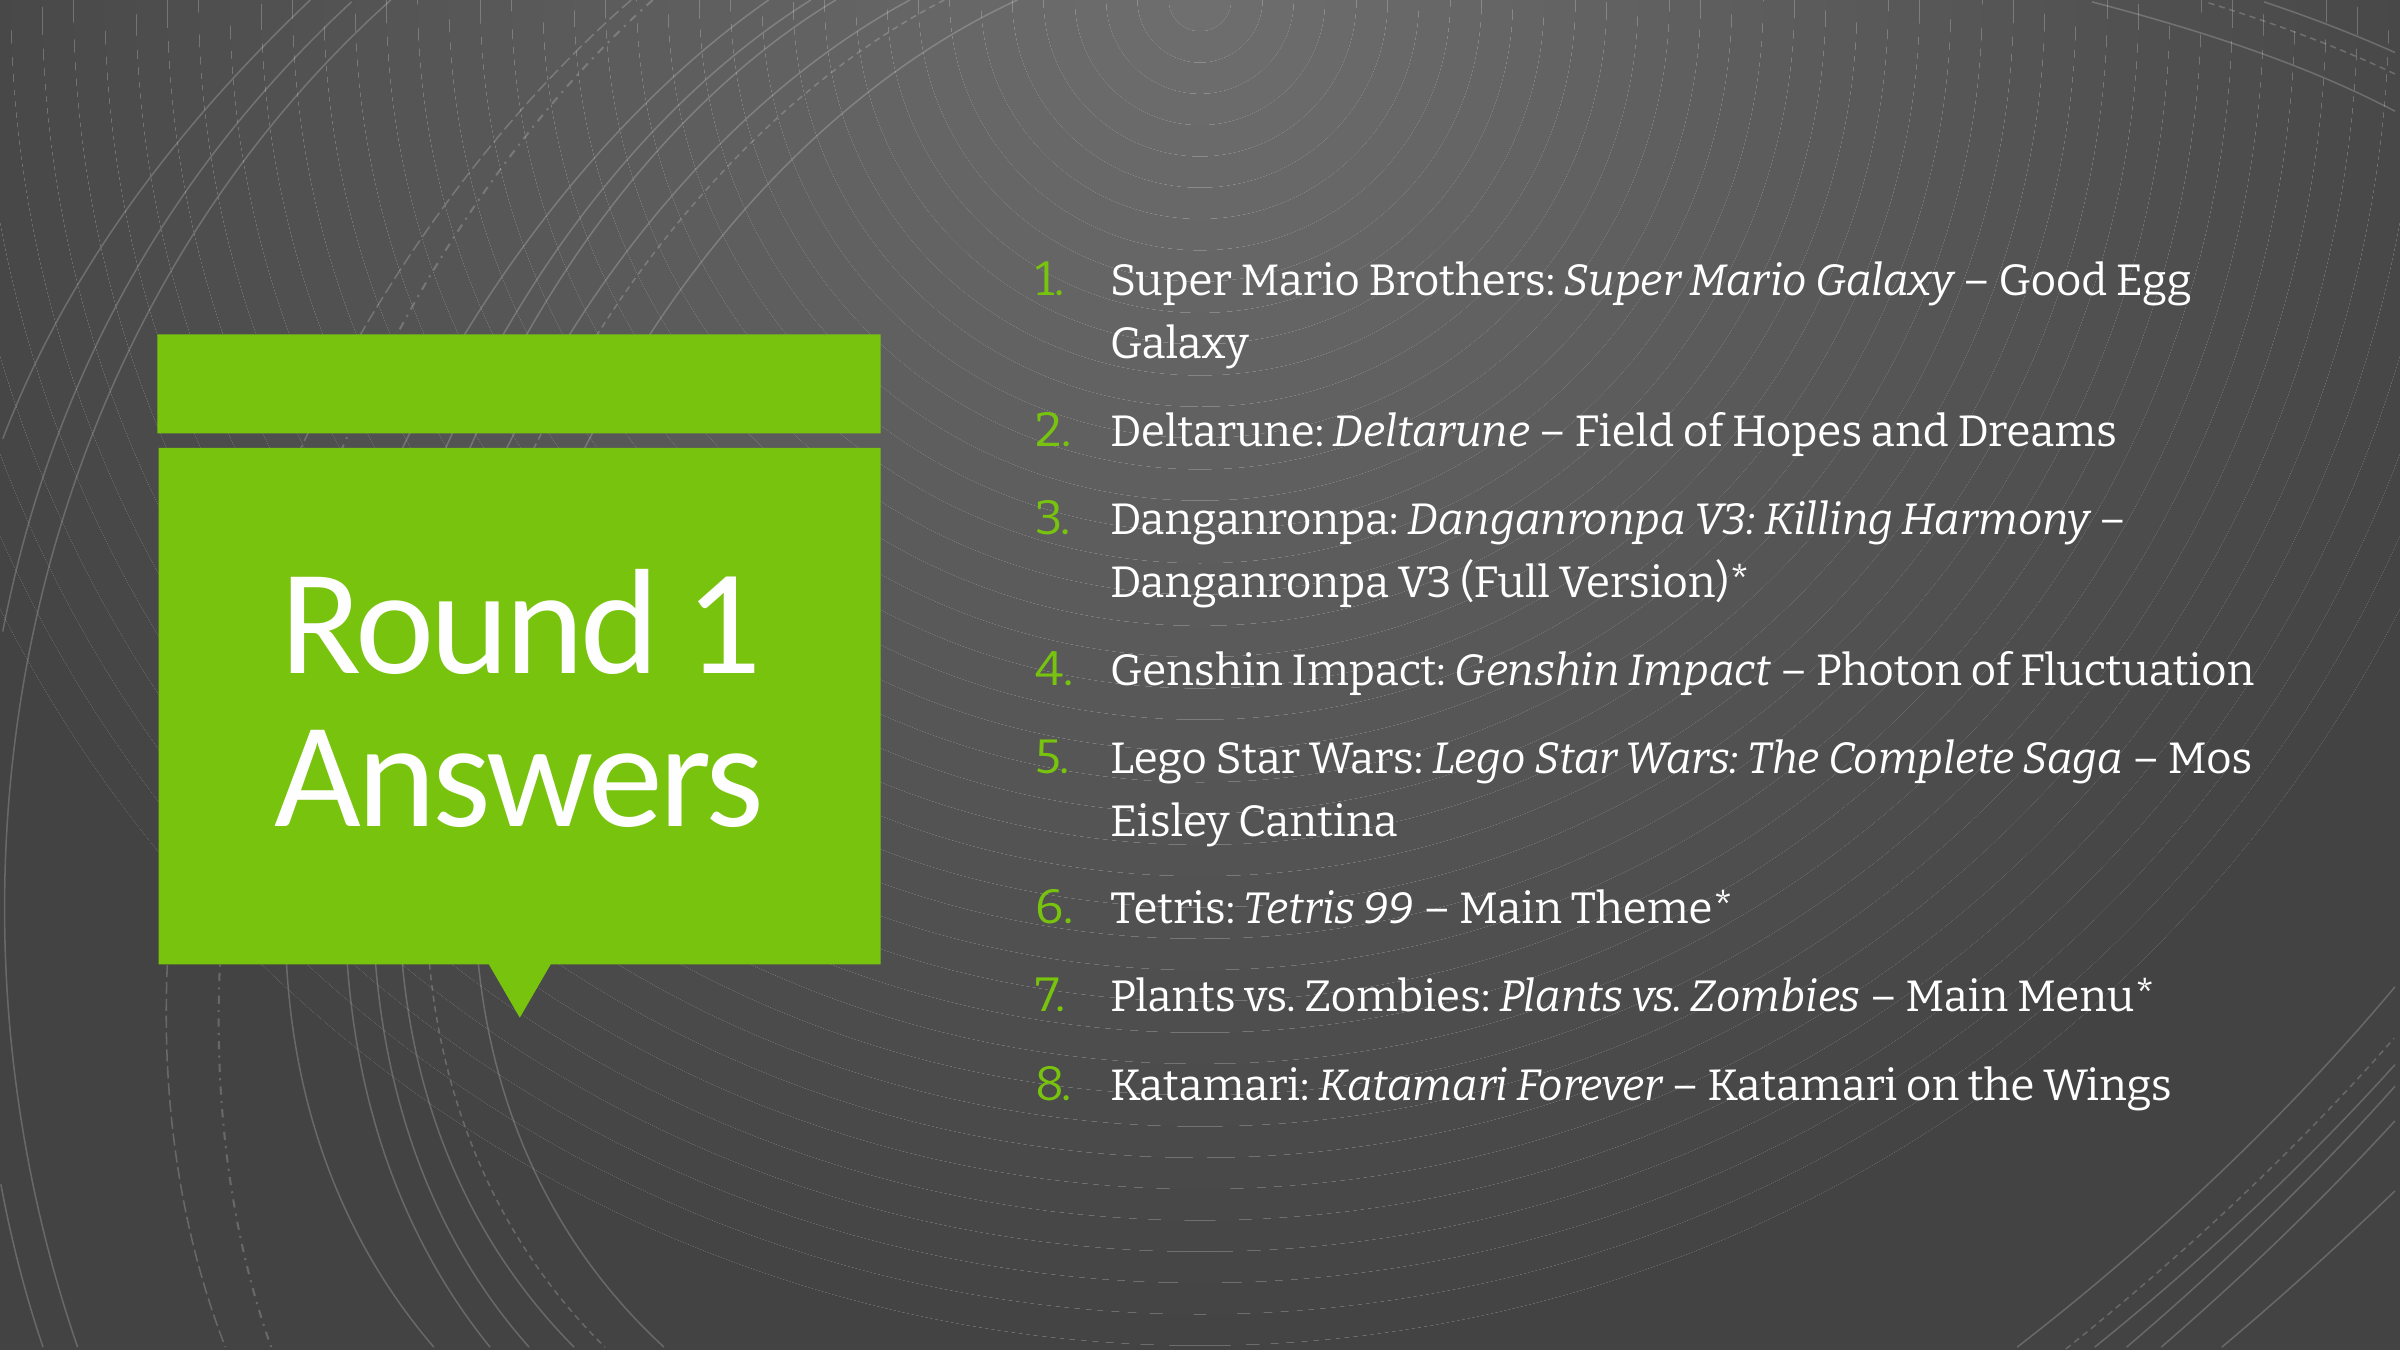

Super Mario Brothers: Super Mario Galaxy – Good Egg Galaxy
Deltarune: Deltarune – Field of Hopes and Dreams
Danganronpa: Danganronpa V3: Killing Harmony – Danganronpa V3 (Full Version)*
Genshin Impact: Genshin Impact – Photon of Fluctuation
Lego Star Wars: Lego Star Wars: The Complete Saga – Mos Eisley Cantina
Tetris: Tetris 99 – Main Theme*
Plants vs. Zombies: Plants vs. Zombies – Main Menu*
Katamari: Katamari Forever – Katamari on the Wings
# Round 1 Answers